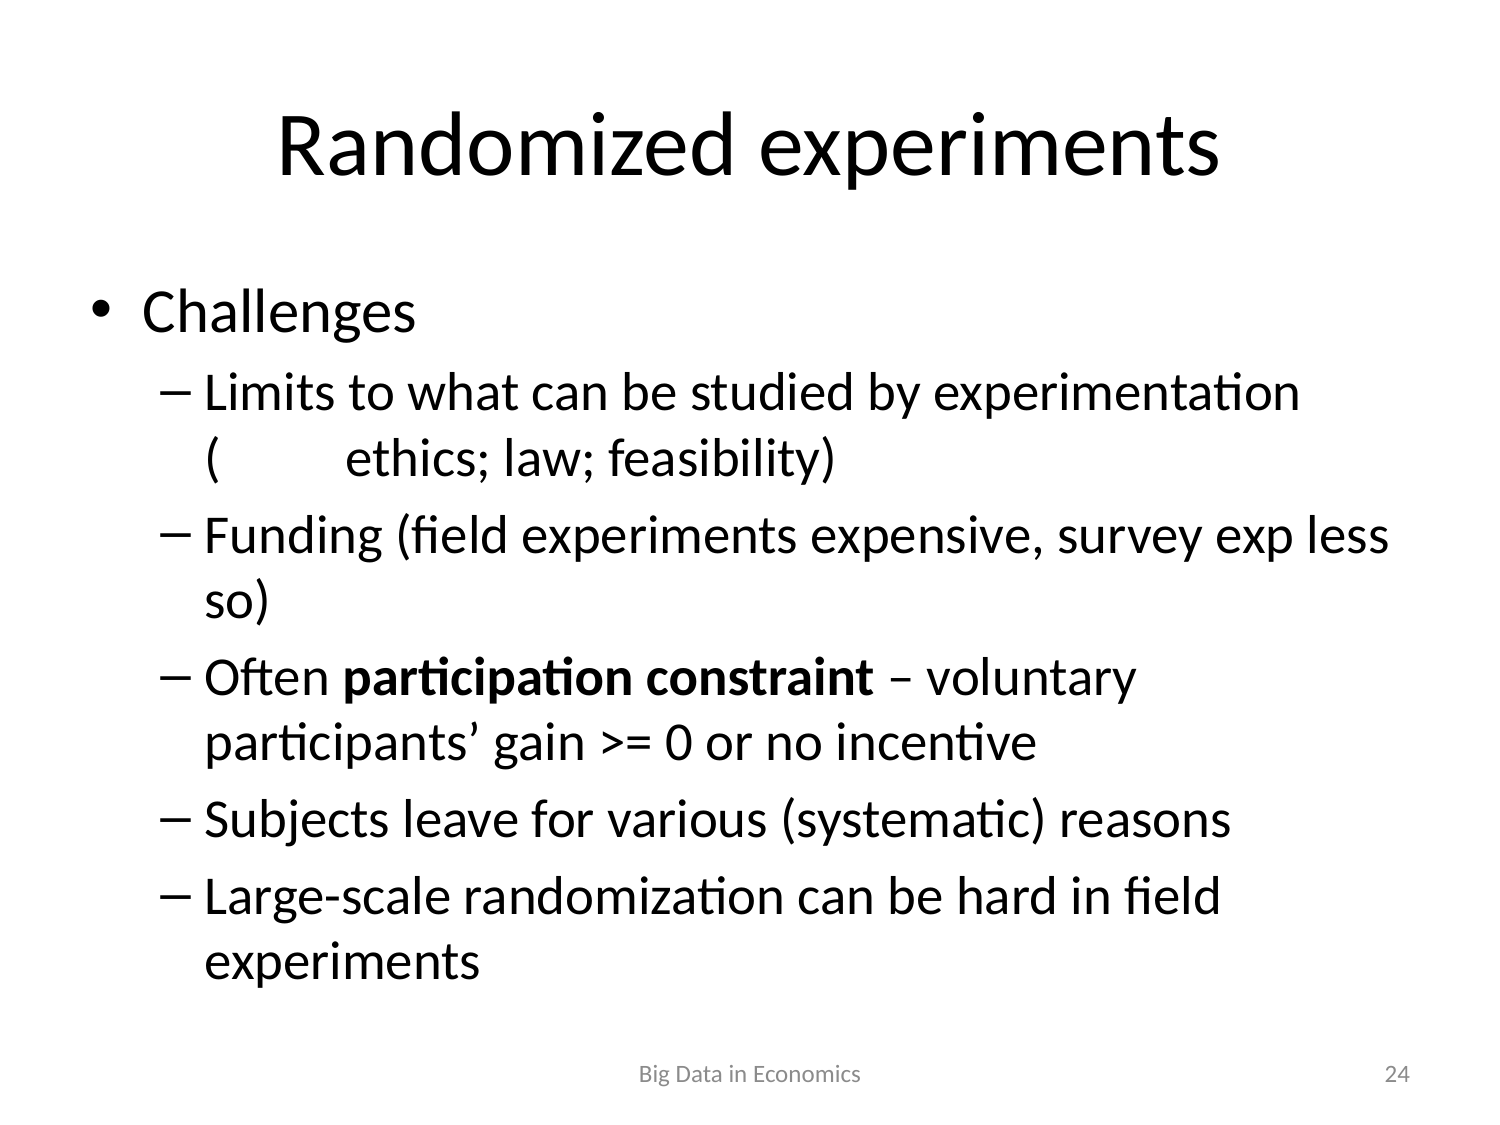

# Randomized experiments
Challenges
Limits to what can be studied by experimentation
(	ethics; law; feasibility)
Funding (field experiments expensive, survey exp less so)
Often participation constraint – voluntary participants’ gain >= 0 or no incentive
Subjects leave for various (systematic) reasons
Large-scale randomization can be hard in field experiments

Big Data in Economics
24